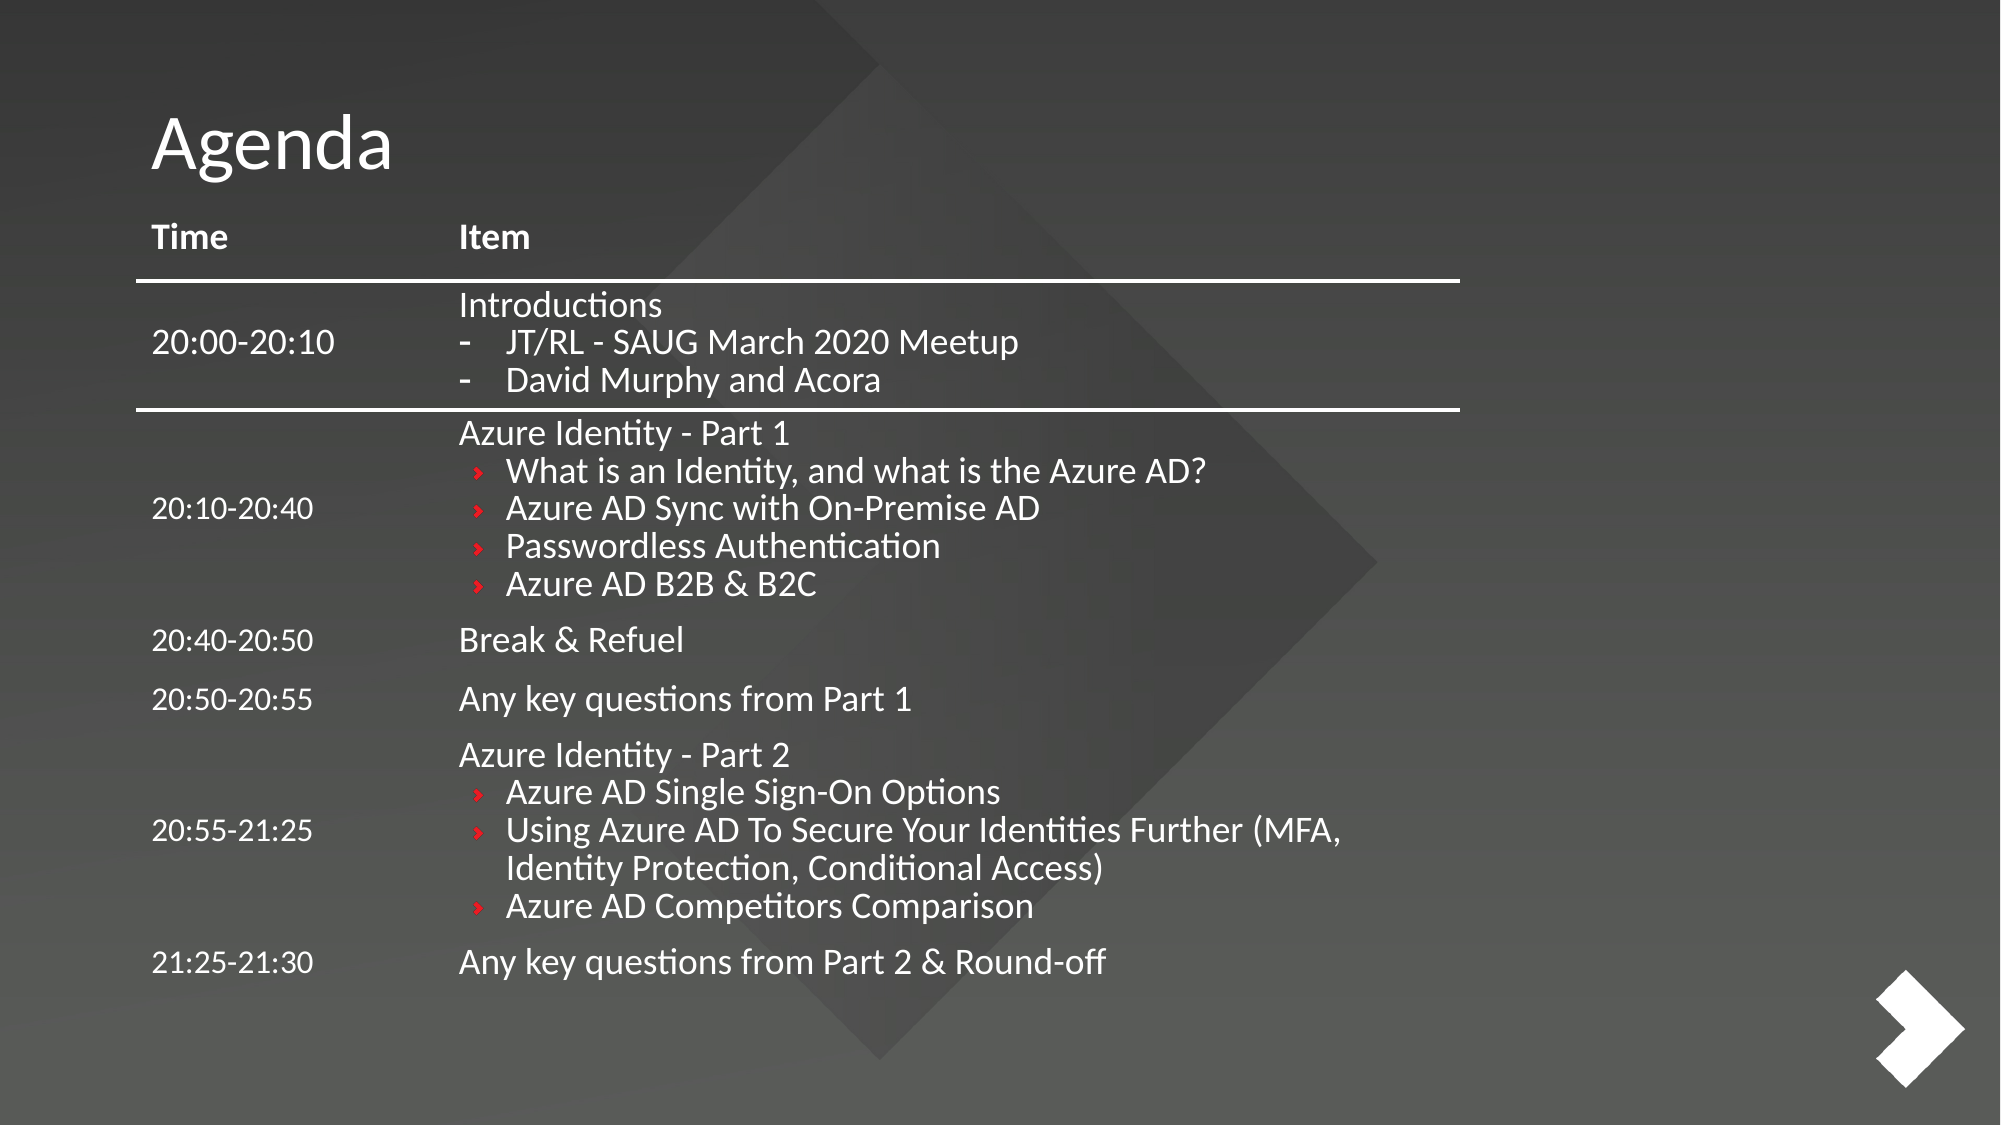

Agenda
| Time | Item |
| --- | --- |
| 20:00-20:10 | Introductions JT/RL - SAUG March 2020 Meetup David Murphy and Acora |
| 20:10-20:40 | Azure Identity - Part 1 What is an Identity, and what is the Azure AD? Azure AD Sync with On-Premise AD Passwordless Authentication Azure AD B2B & B2C |
| 20:40-20:50 | Break & Refuel |
| 20:50-20:55 | Any key questions from Part 1 |
| 20:55-21:25 | Azure Identity - Part 2 Azure AD Single Sign-On Options Using Azure AD To Secure Your Identities Further (MFA, Identity Protection, Conditional Access) Azure AD Competitors Comparison |
| 21:25-21:30 | Any key questions from Part 2 & Round-off |